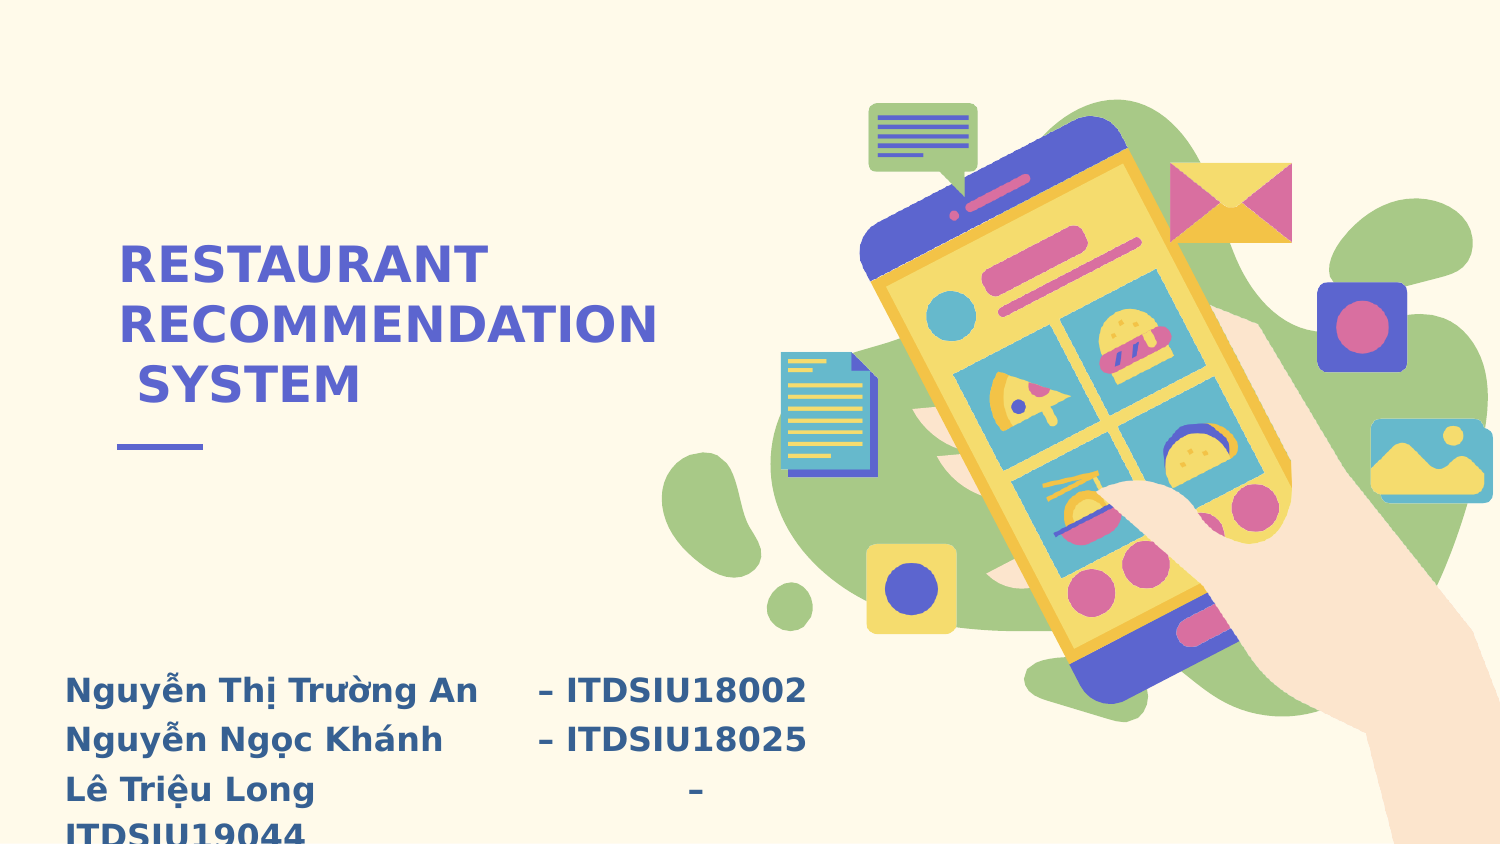

RESTAURANT  RECOMMENDATION  SYSTEM

Nguyễn Thị Trường An	  – ITDSIU18002
Nguyễn Ngọc Khánh	  – ITDSIU18025
Lê Triệu Long      	  	  – ITDSIU19044